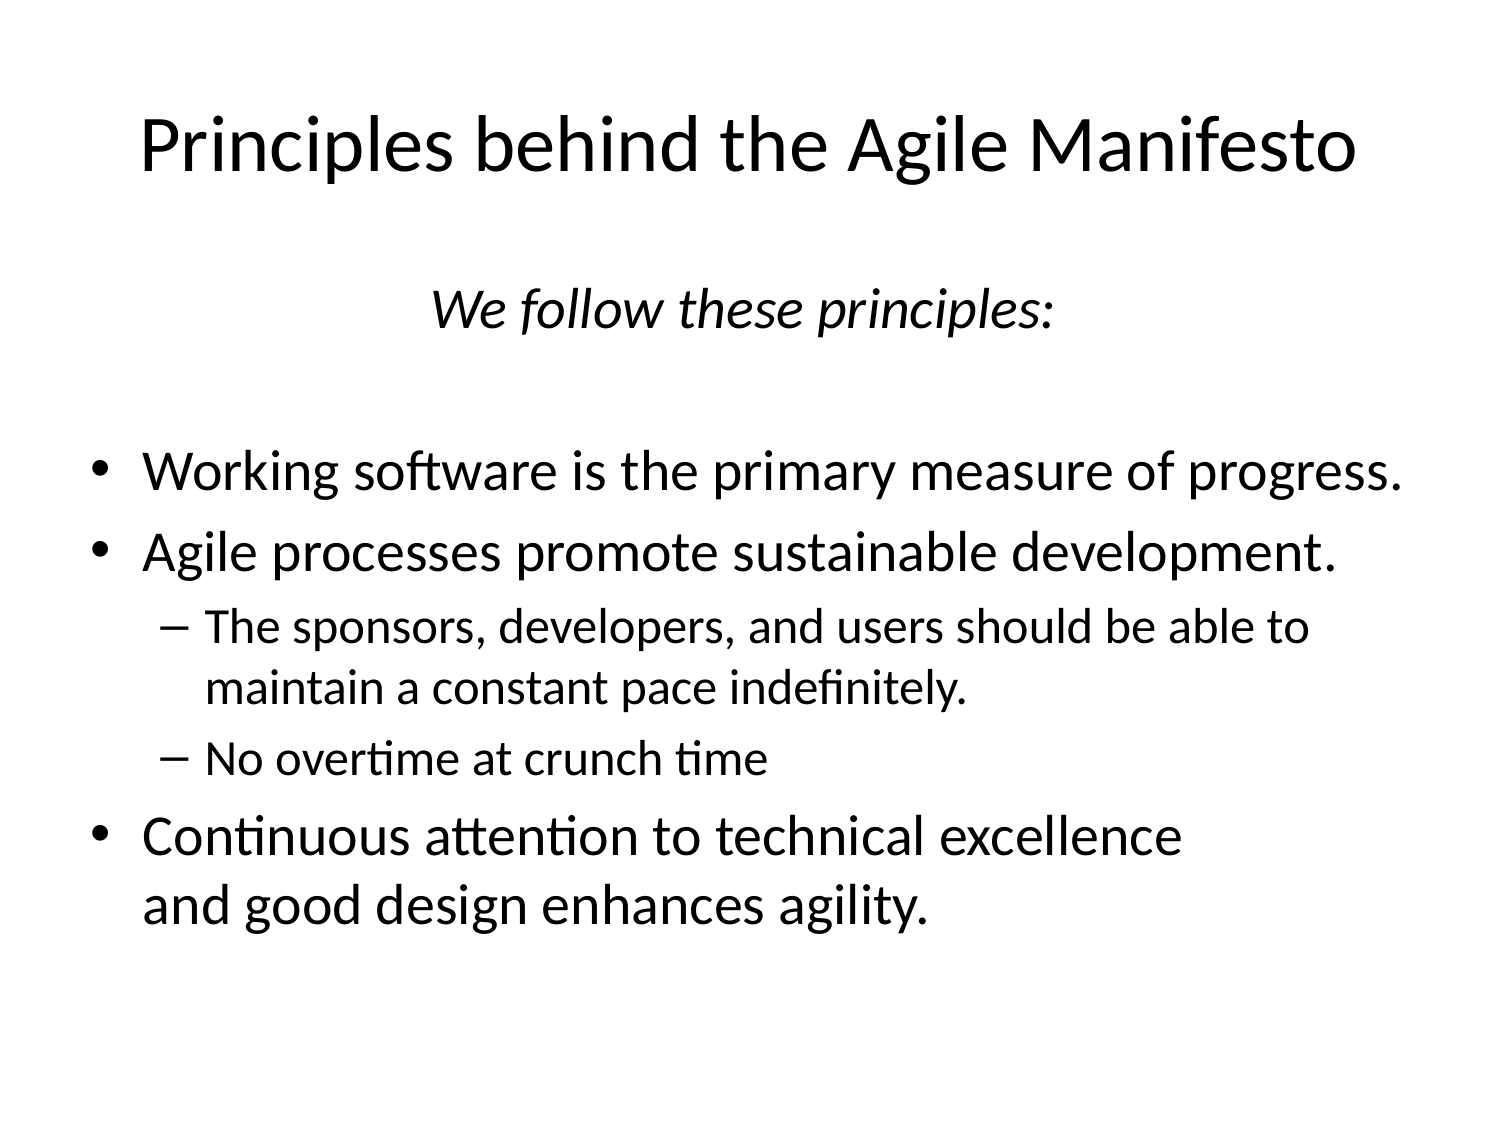

# Principles behind the Agile Manifesto
We follow these principles:

Working software is the primary measure of progress.
Agile processes promote sustainable development.
The sponsors, developers, and users should be able to maintain a constant pace indefinitely.
No overtime at crunch time
Continuous attention to technical excellence
and good design enhances agility.